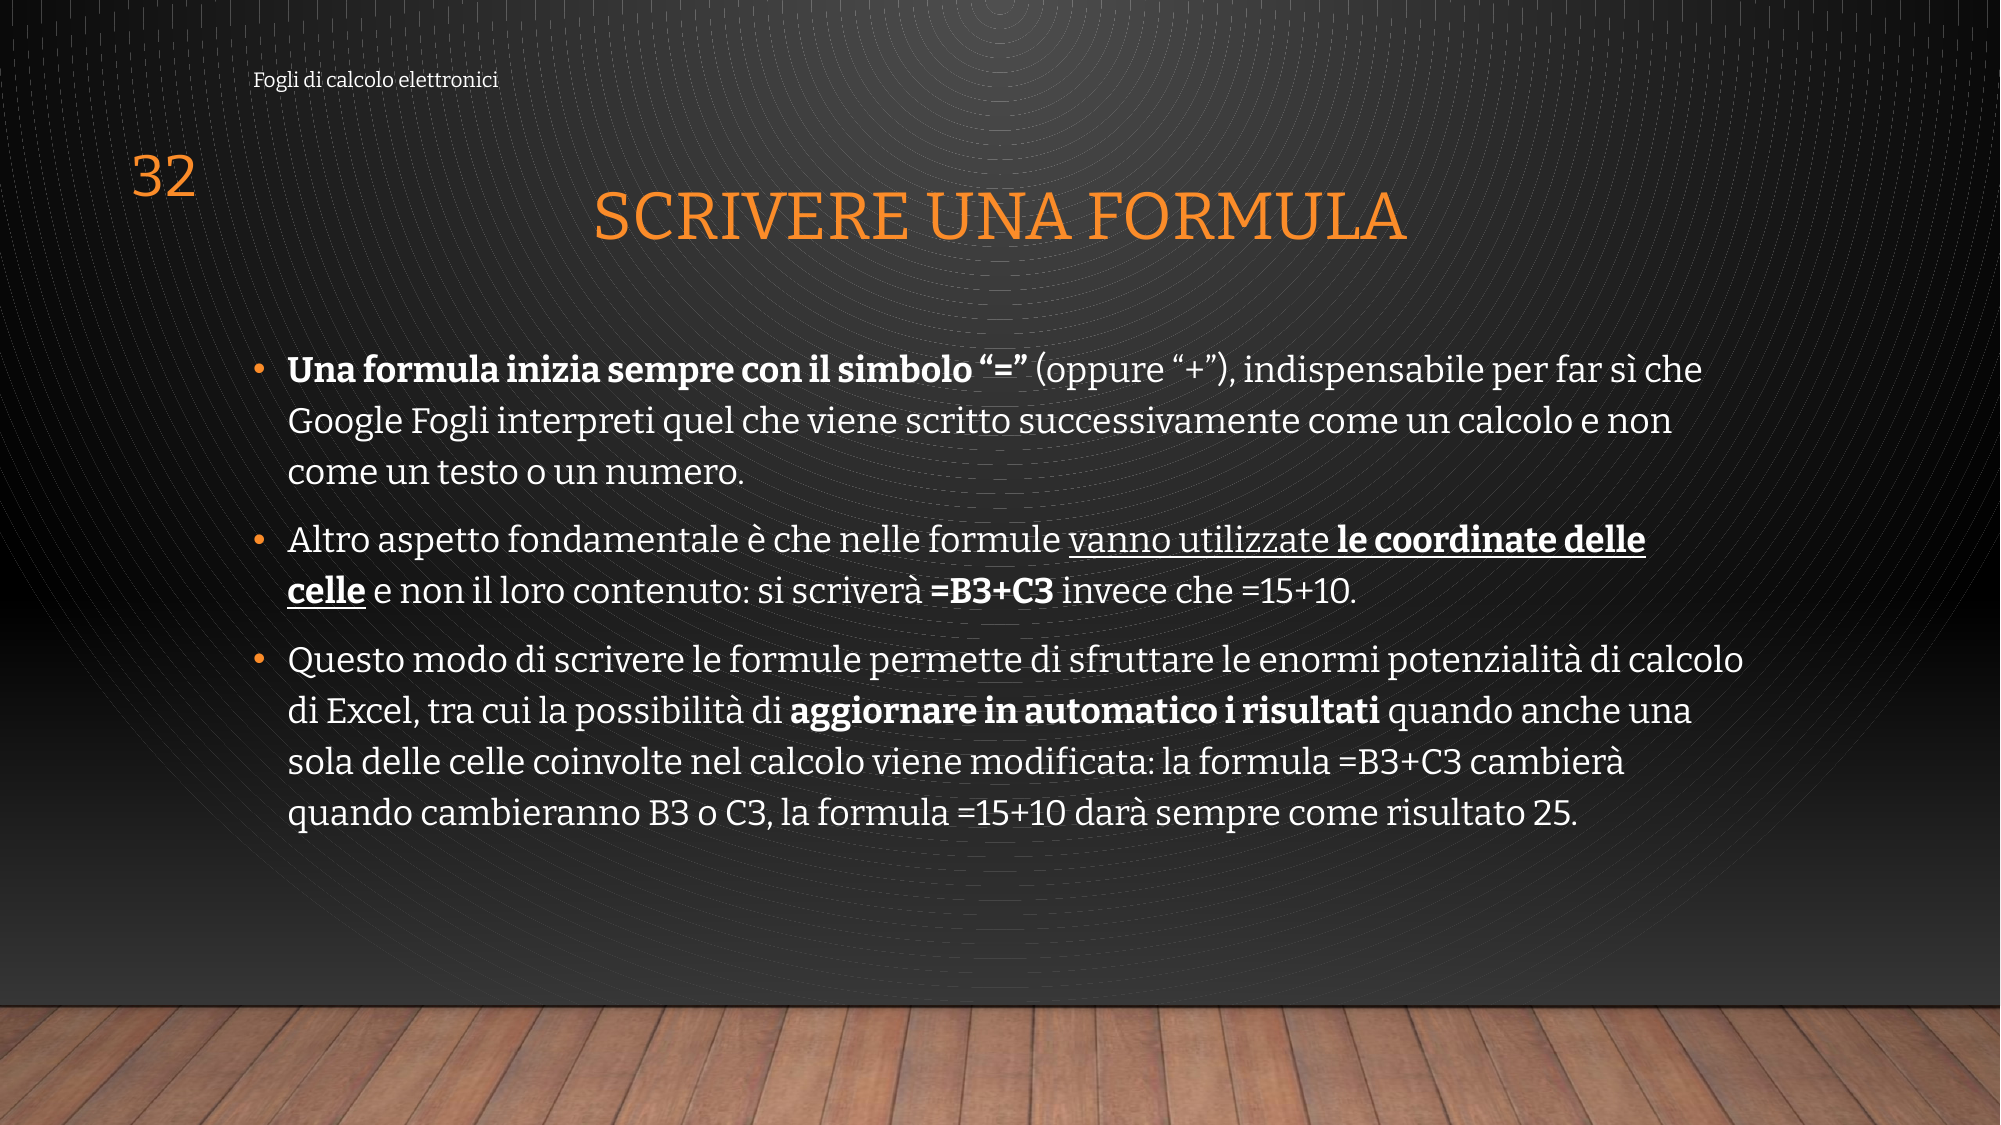

Fogli di calcolo elettronici
32
# Scrivere una formula
Una formula inizia sempre con il simbolo “=” (oppure “+”), indispensabile per far sì che Google Fogli interpreti quel che viene scritto successivamente come un calcolo e non come un testo o un numero.
Altro aspetto fondamentale è che nelle formule vanno utilizzate le coordinate delle celle e non il loro contenuto: si scriverà =B3+C3 invece che =15+10.
Questo modo di scrivere le formule permette di sfruttare le enormi potenzialità di calcolo di Excel, tra cui la possibilità di aggiornare in automatico i risultati quando anche una sola delle celle coinvolte nel calcolo viene modificata: la formula =B3+C3 cambierà quando cambieranno B3 o C3, la formula =15+10 darà sempre come risultato 25.